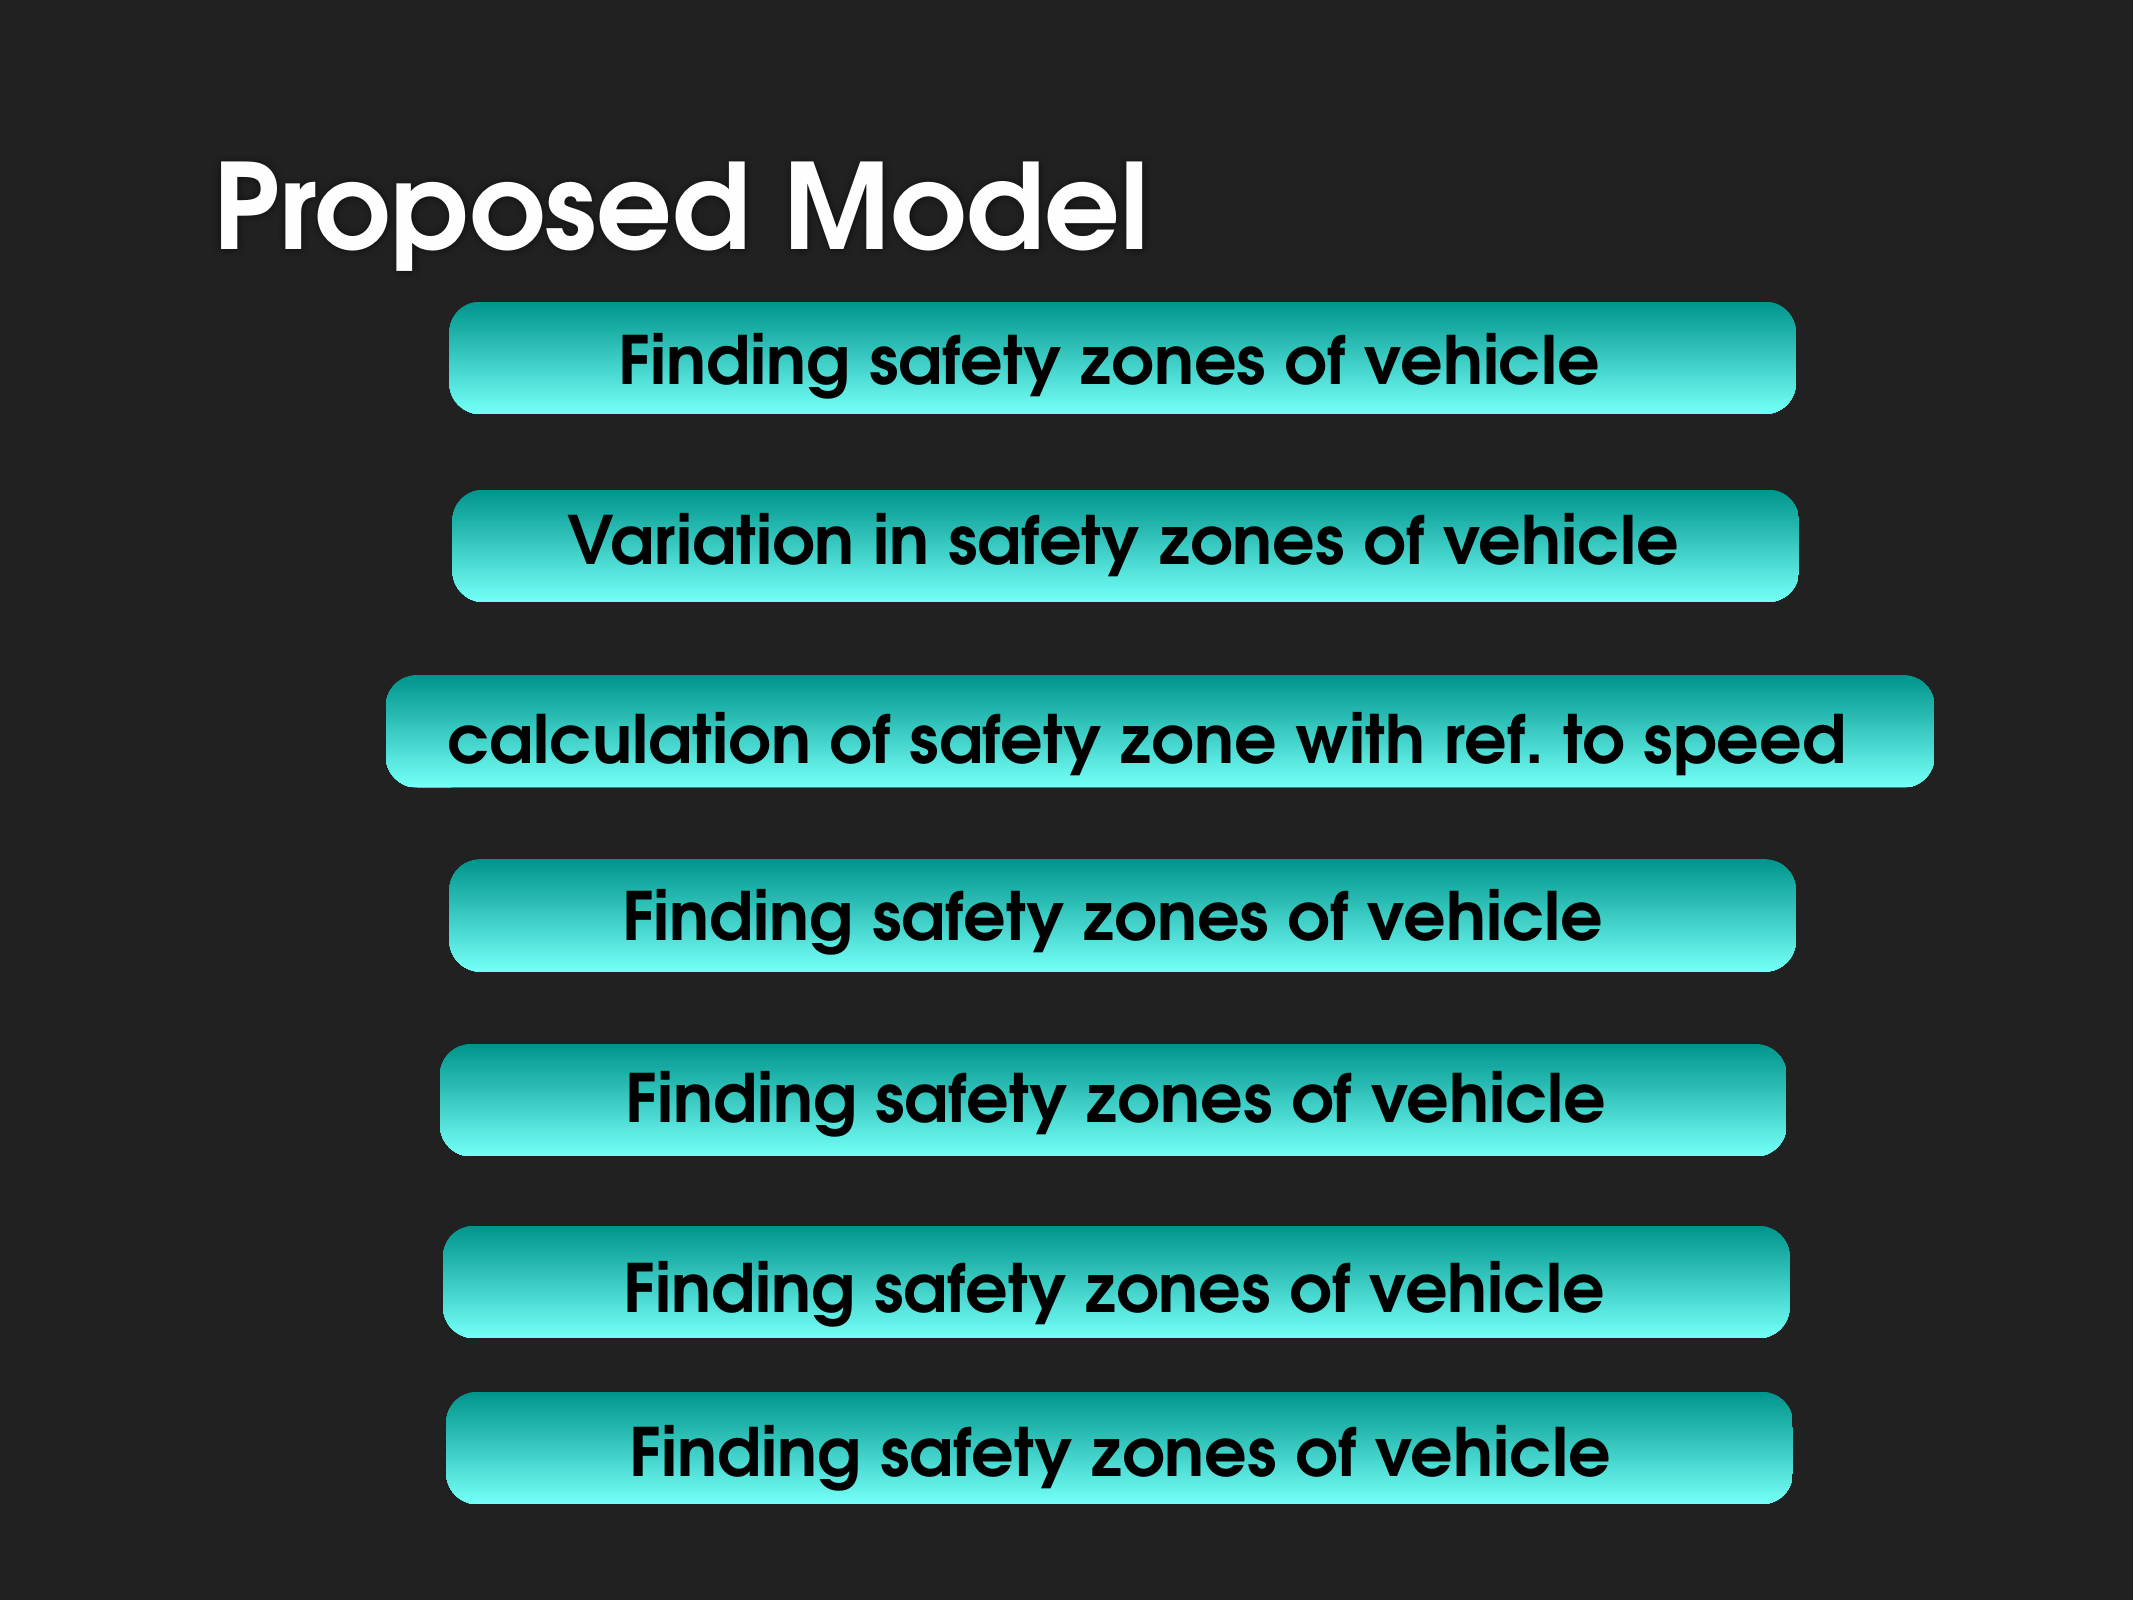

# Proposed Model

Finding safety zones of vehicle
Variation in safety zones of vehicle

calculation of safety zone with ref. to speed

Finding safety zones of vehicle

Finding safety zones of vehicle

Finding safety zones of vehicle

Finding safety zones of vehicle